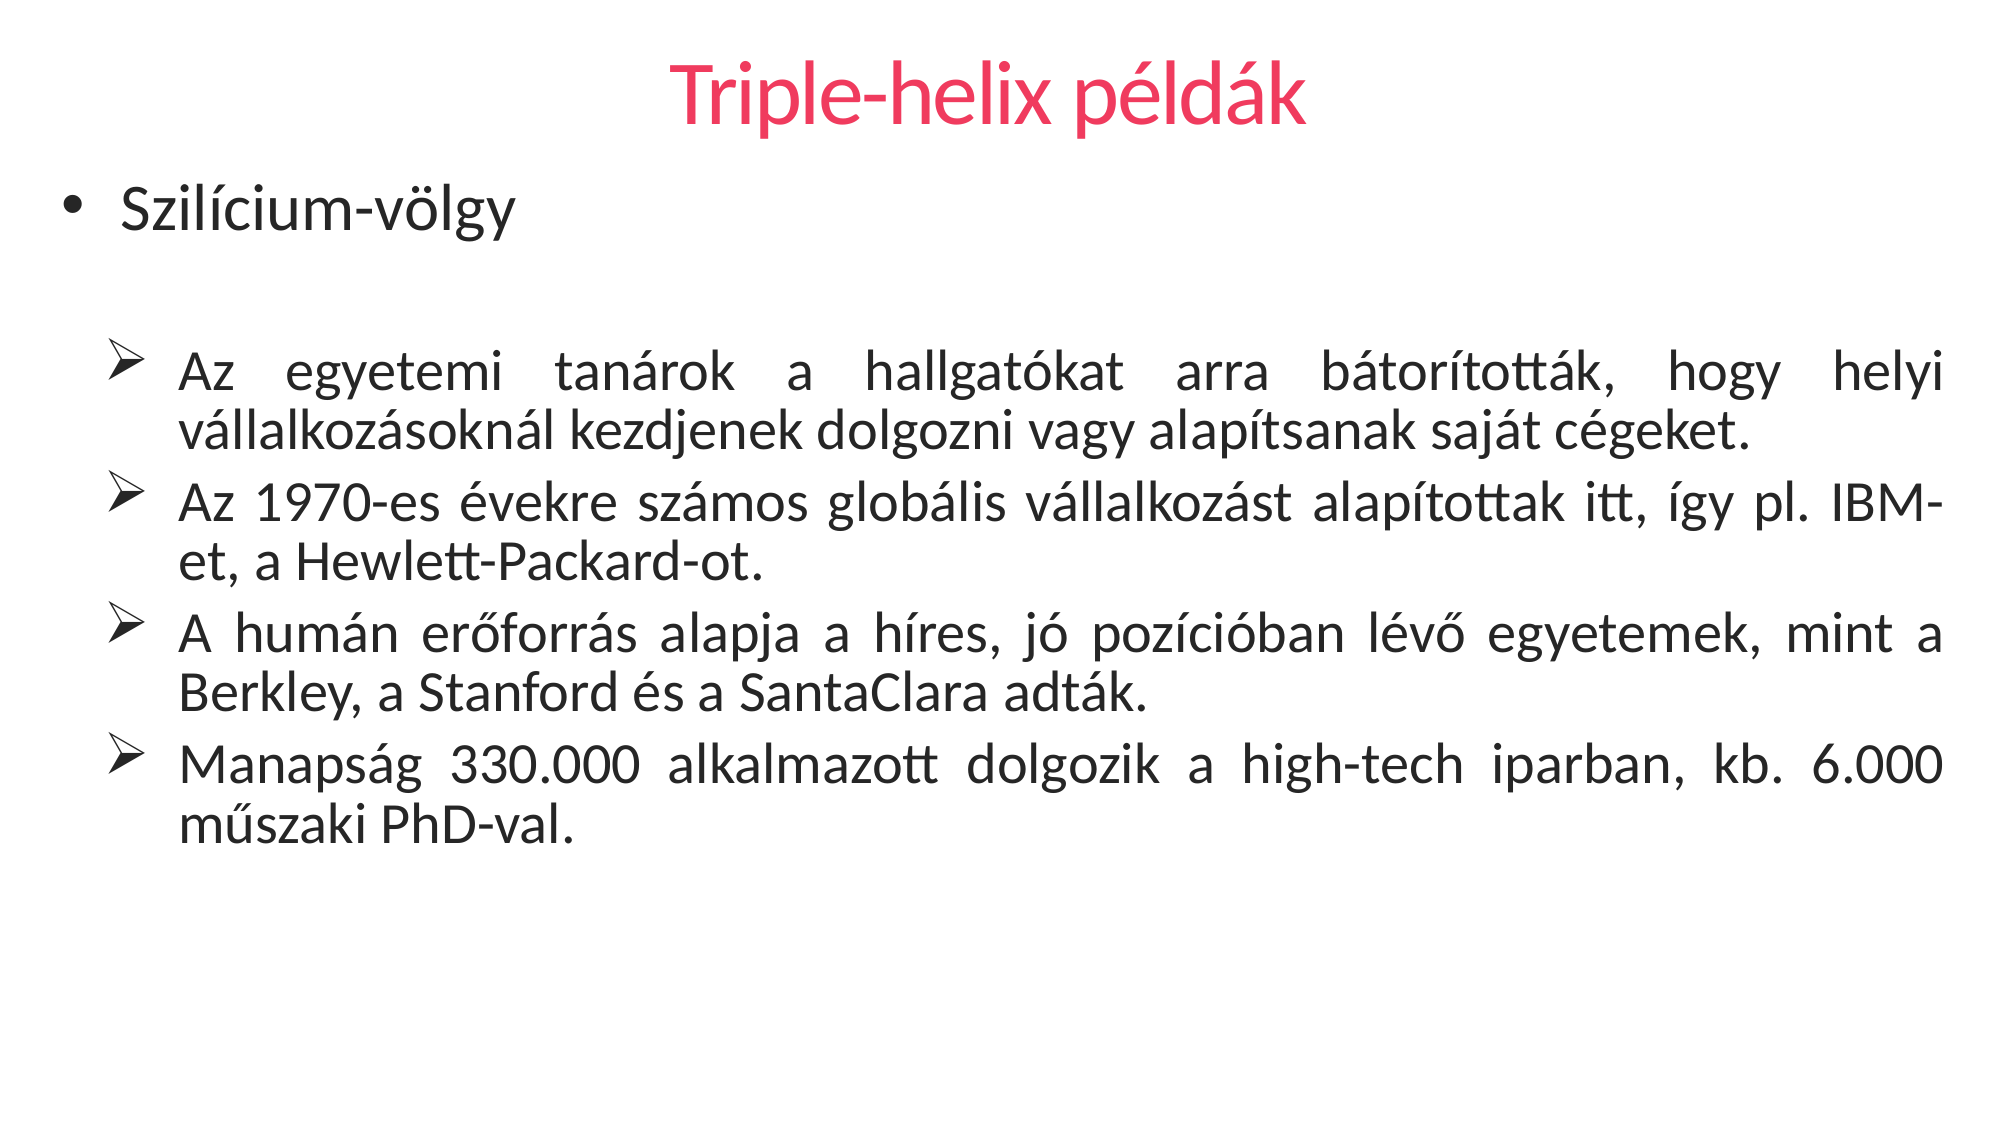

# Triple-helix példák
Szilícium-völgy

Az egyetemi tanárok a hallgatókat arra bátorították, hogy helyi vállalkozásoknál kezdjenek dolgozni vagy alapítsanak saját cégeket.
Az 1970-es évekre számos globális vállalkozást alapítottak itt, így pl. IBM-et, a Hewlett-Packard-ot.
A humán erőforrás alapja a híres, jó pozícióban lévő egyetemek, mint a Berkley, a Stanford és a SantaClara adták.
Manapság 330.000 alkalmazott dolgozik a high-tech iparban, kb. 6.000 műszaki PhD-val.